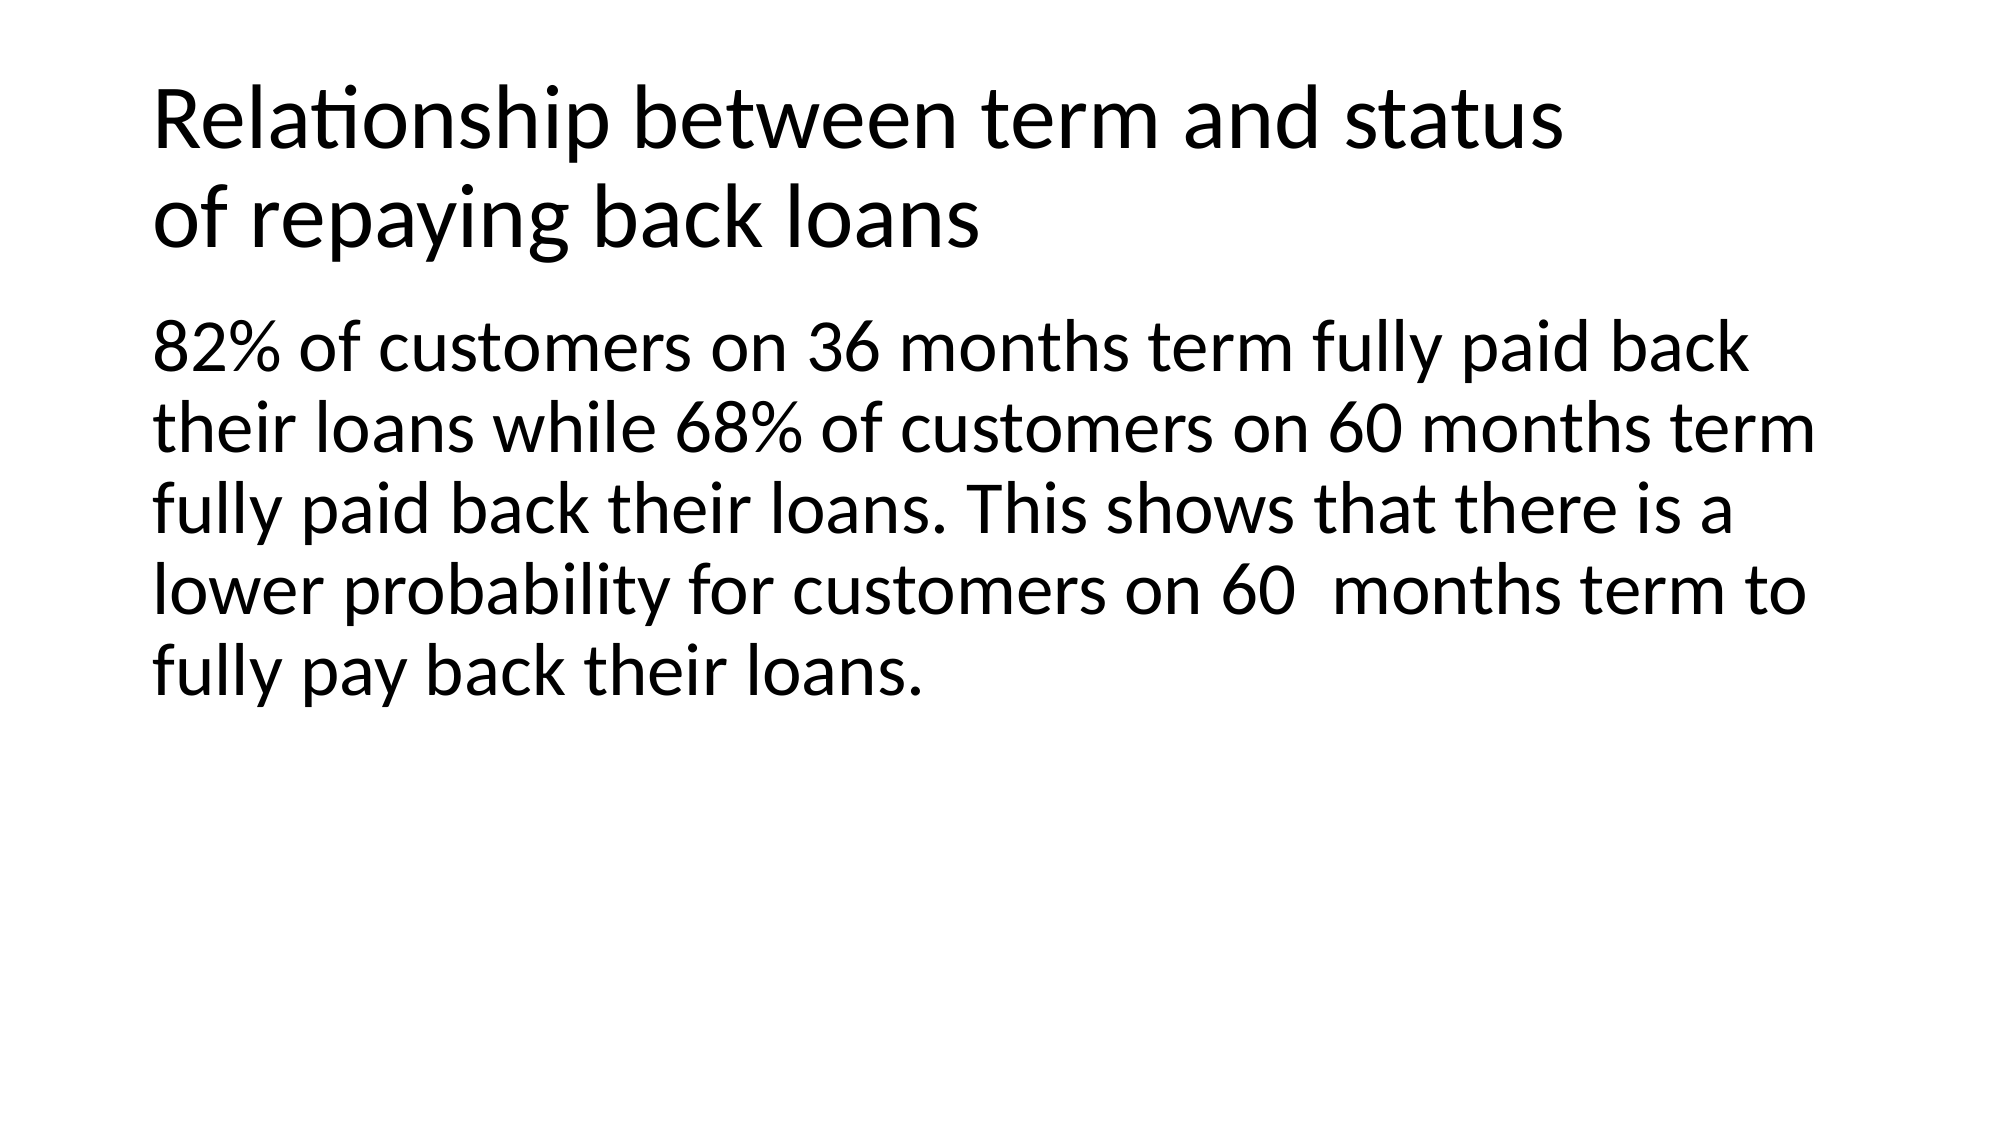

# Relationship between term and status of repaying back loans
82% of customers on 36 months term fully paid back their loans while 68% of customers on 60 months term fully paid back their loans. This shows that there is a lower probability for customers on 60  months term to fully pay back their loans.